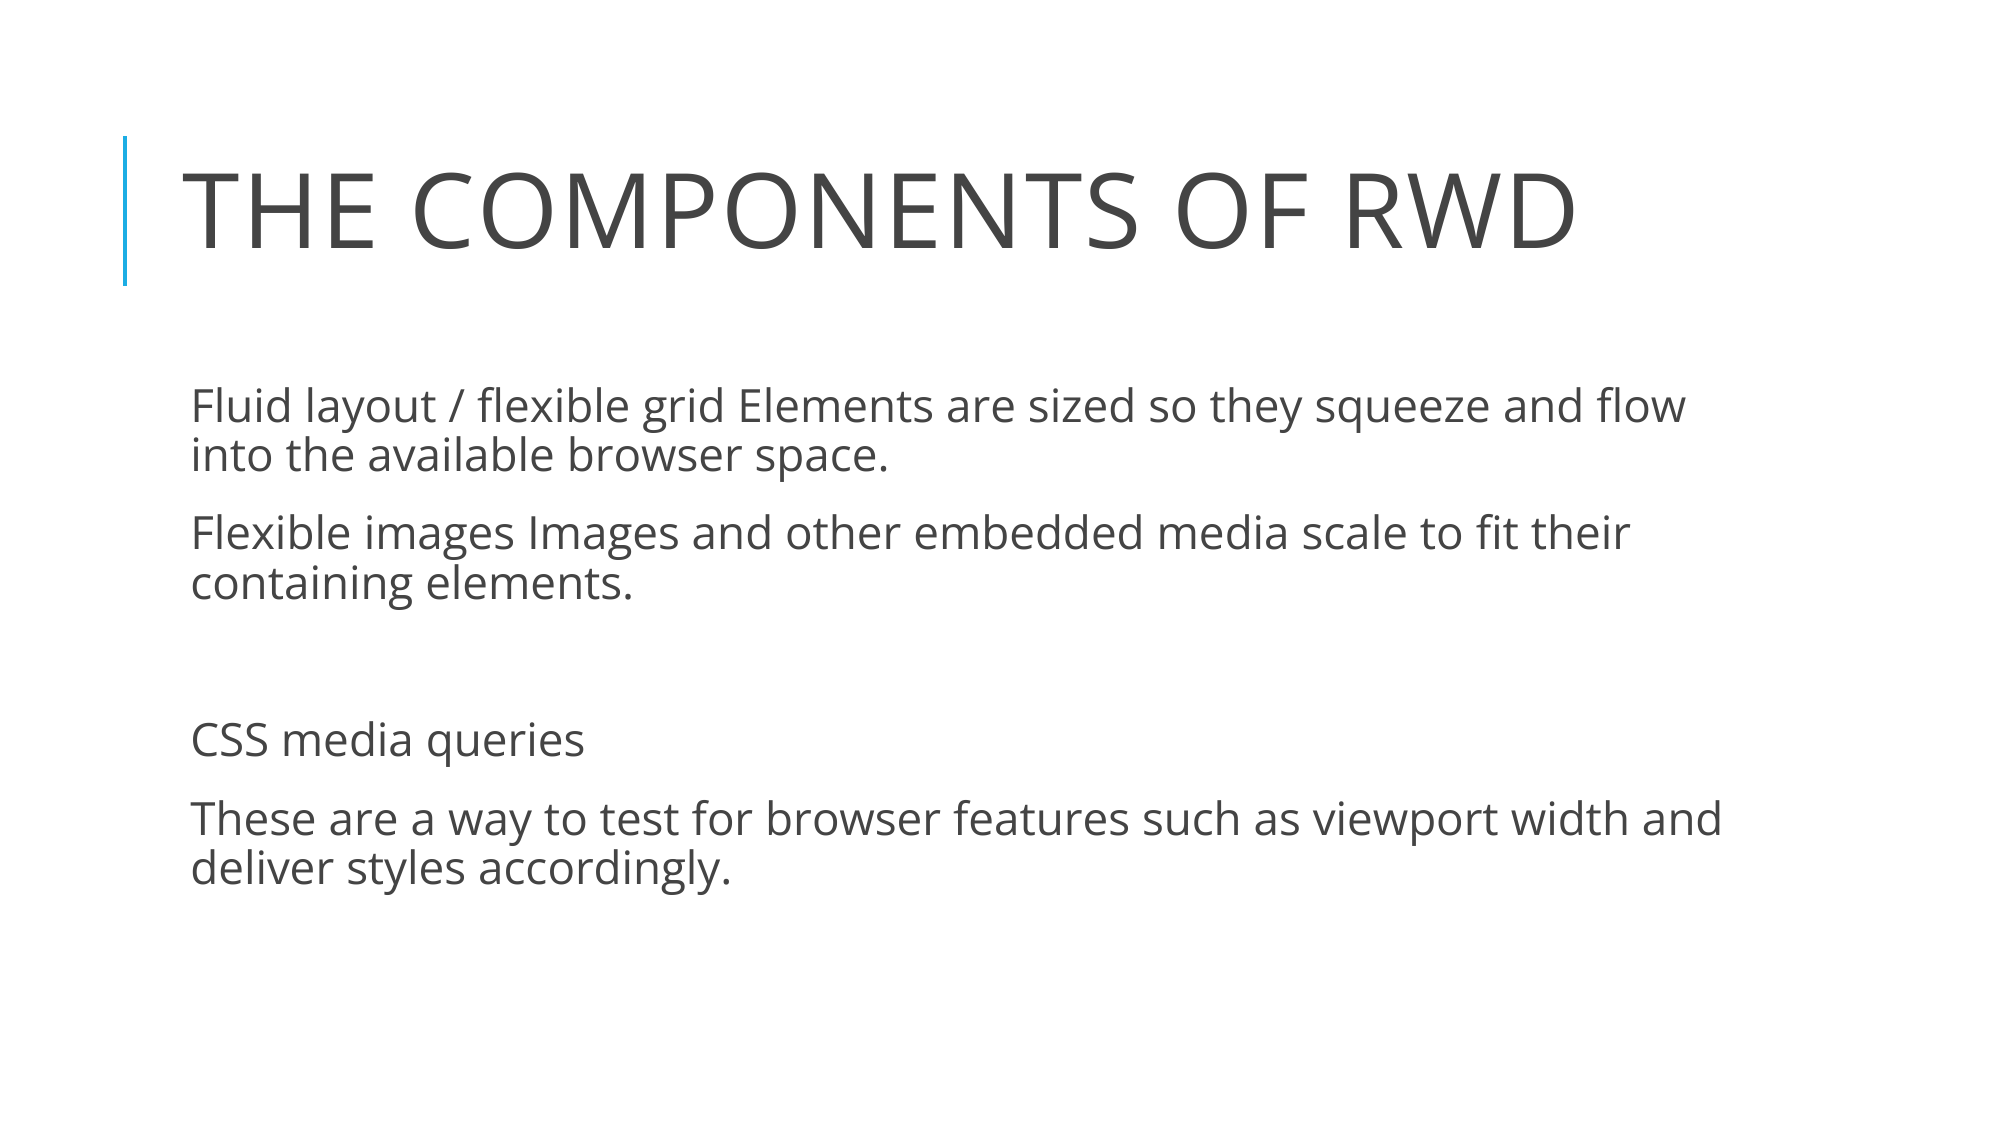

# The Components of RWD
Fluid layout / flexible grid Elements are sized so they squeeze and flow into the available browser space.
Flexible images Images and other embedded media scale to fit their containing elements.

CSS media queries
These are a way to test for browser features such as viewport width and deliver styles accordingly.